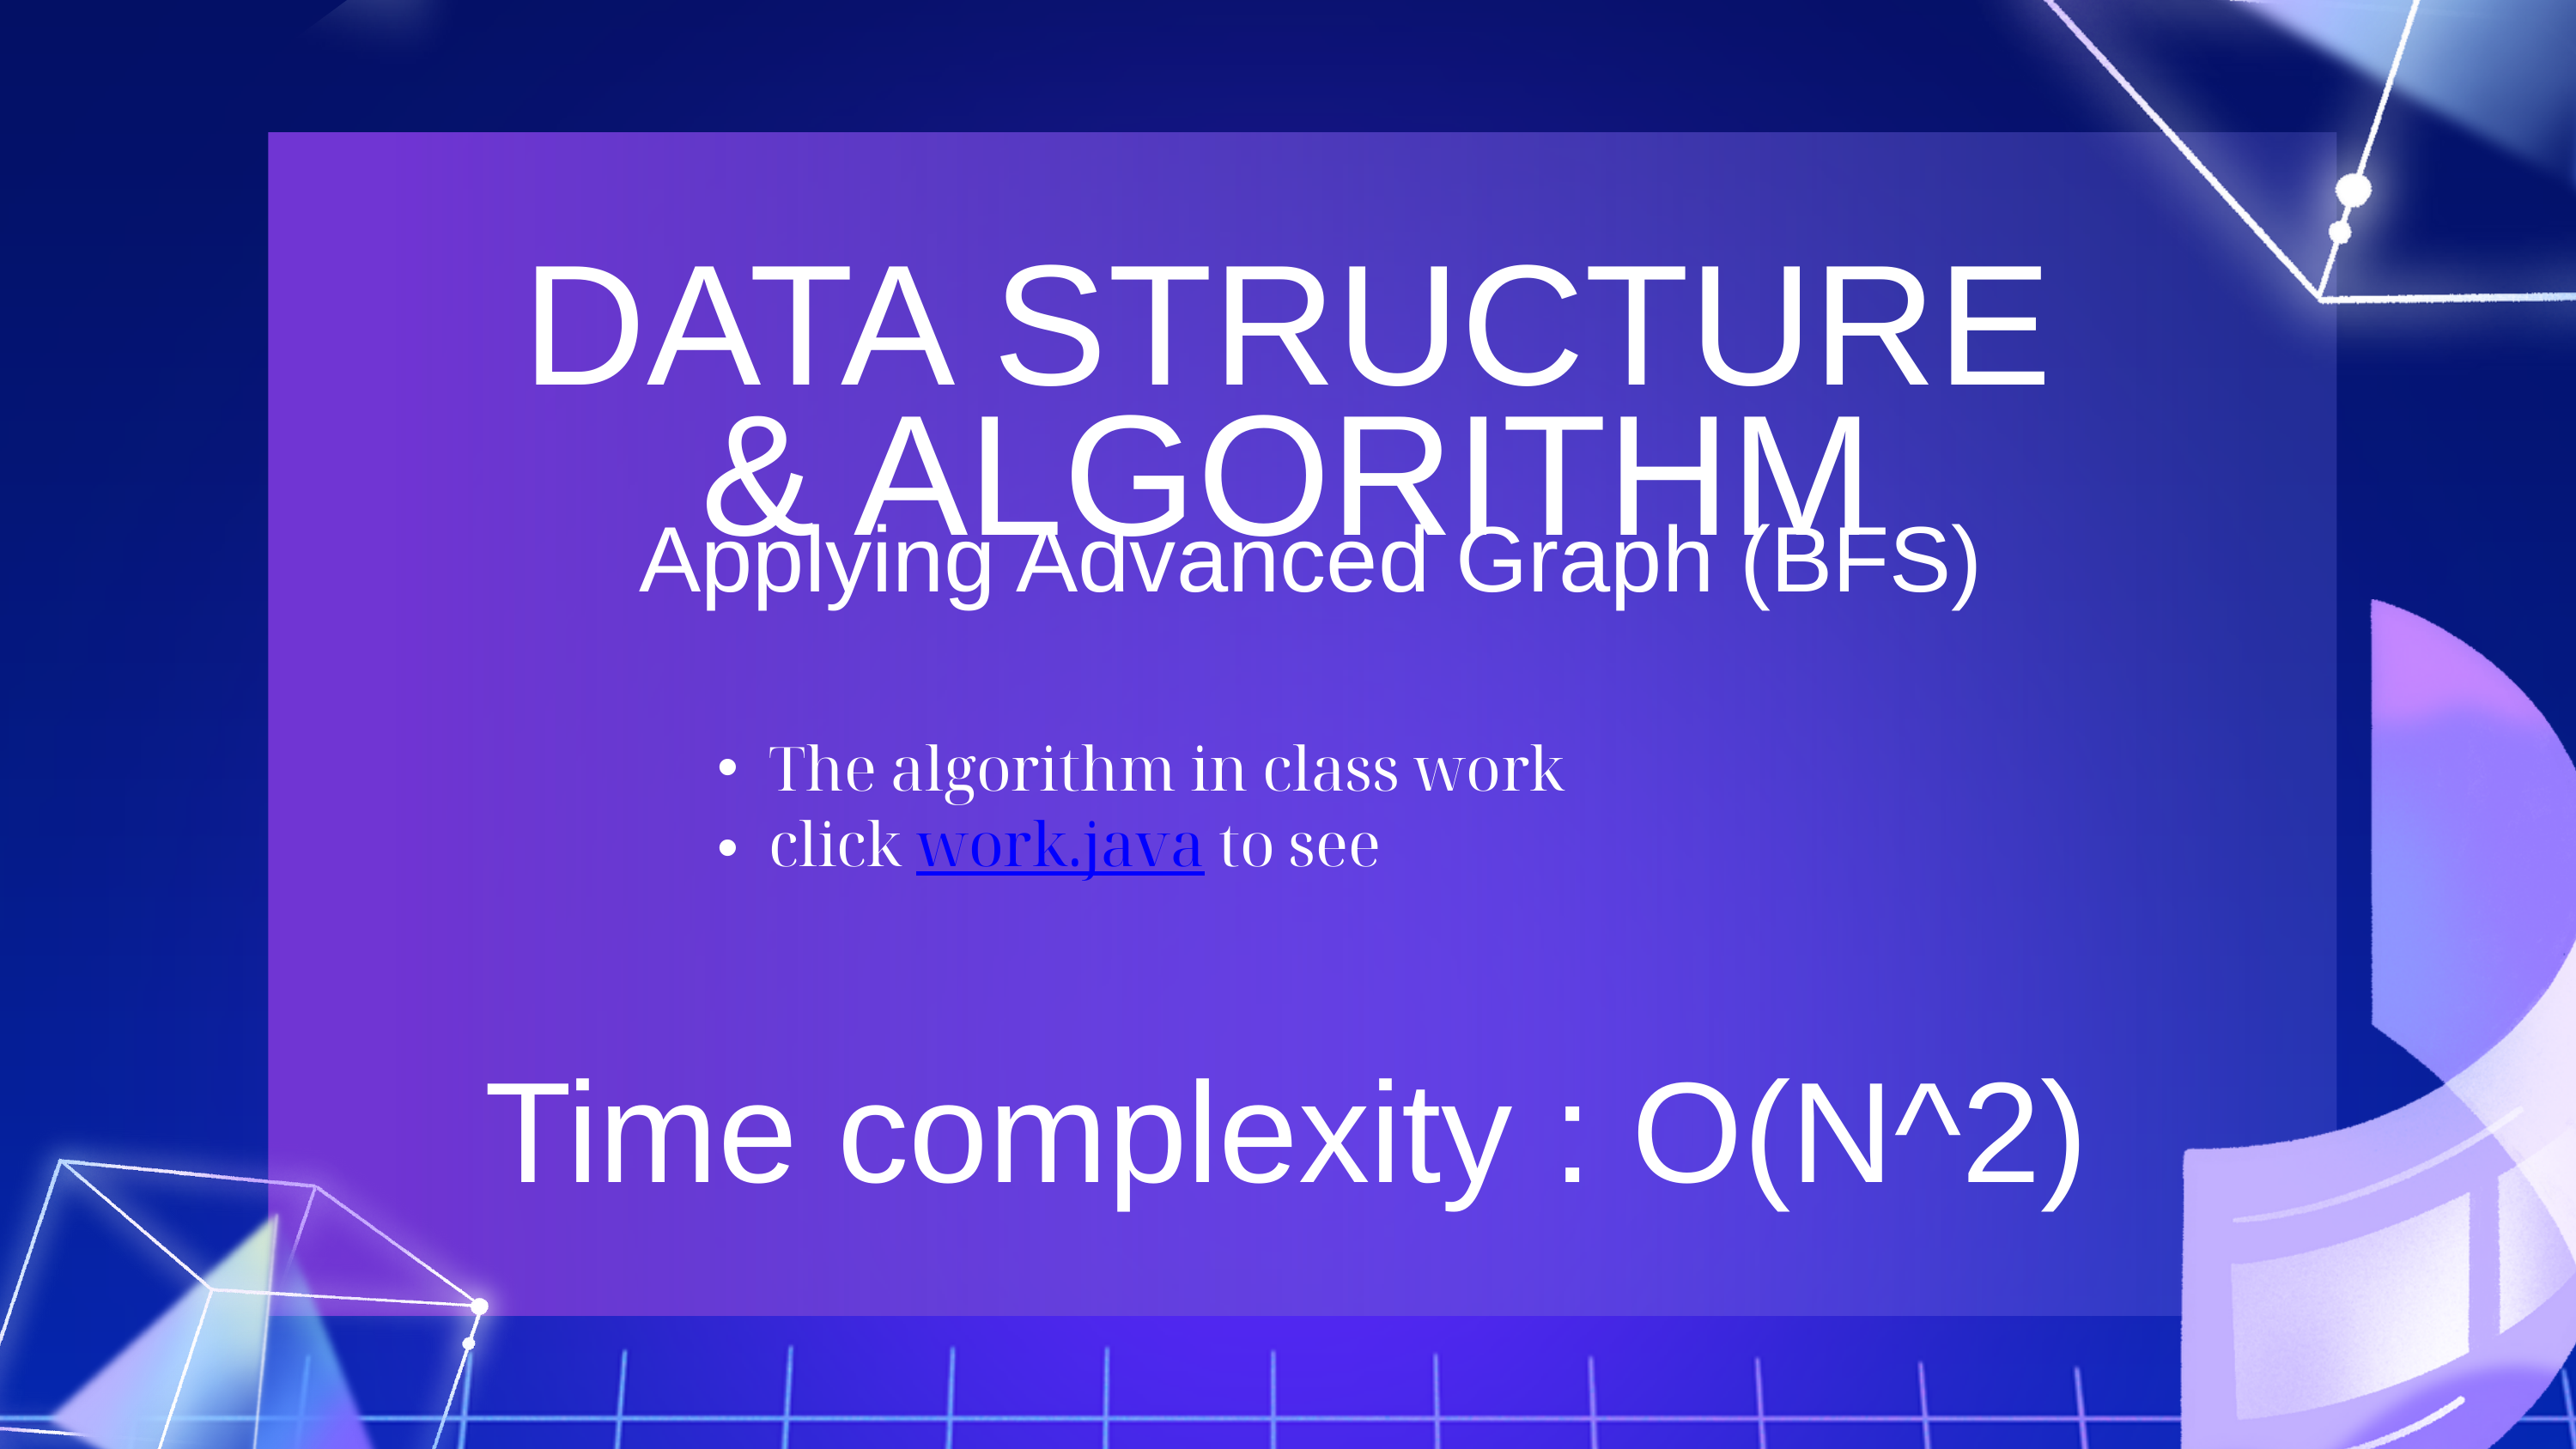

DATA STRUCTURE & ALGORITHM

DATA STRUCTURE & ALGORITHM
Applying Advanced Graph (BFS)

The algorithm in class work
click work.java to see

Time complexity : O(N^2)

GIT CONTRIBUTION